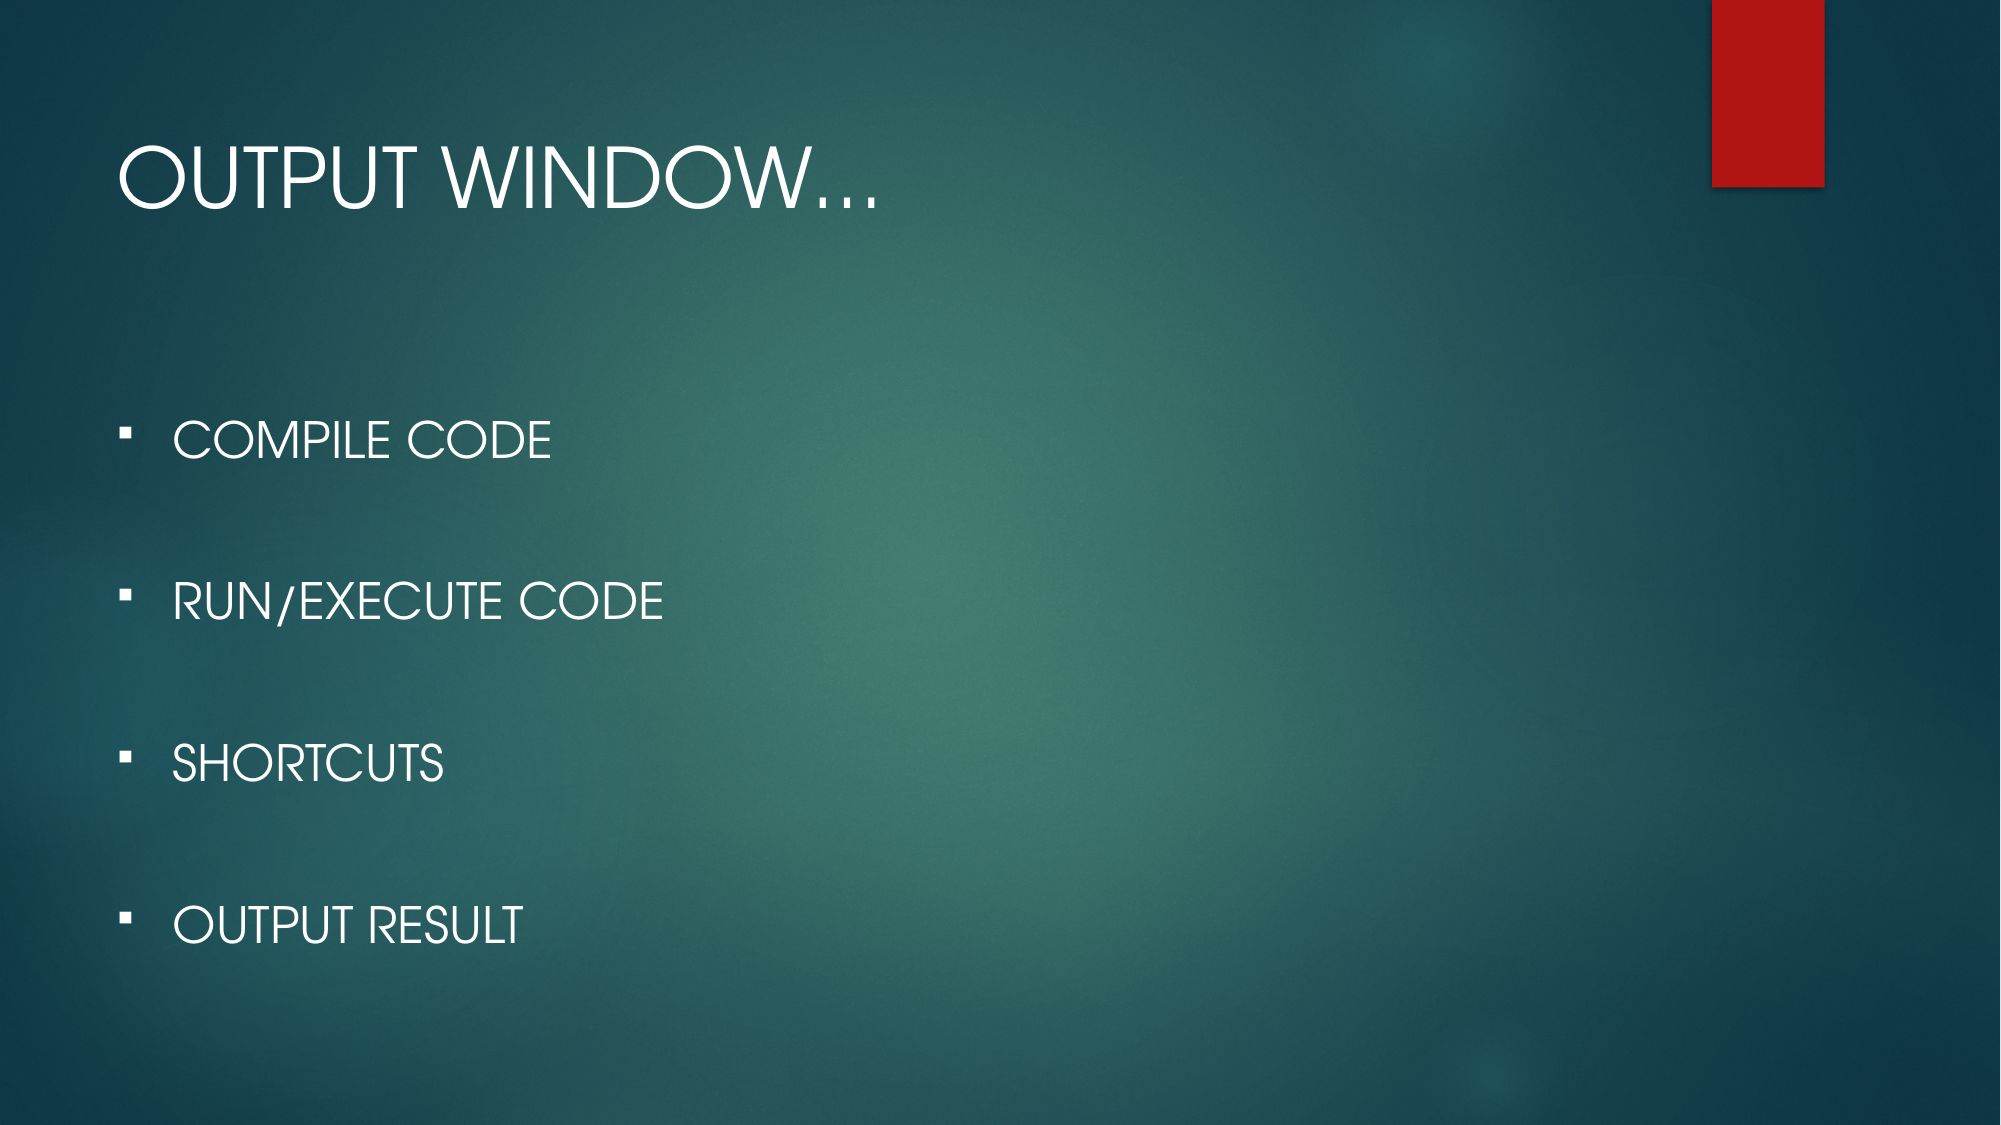

output Window…

Compile Code

Run/Execute Code

Shortcuts

Output result